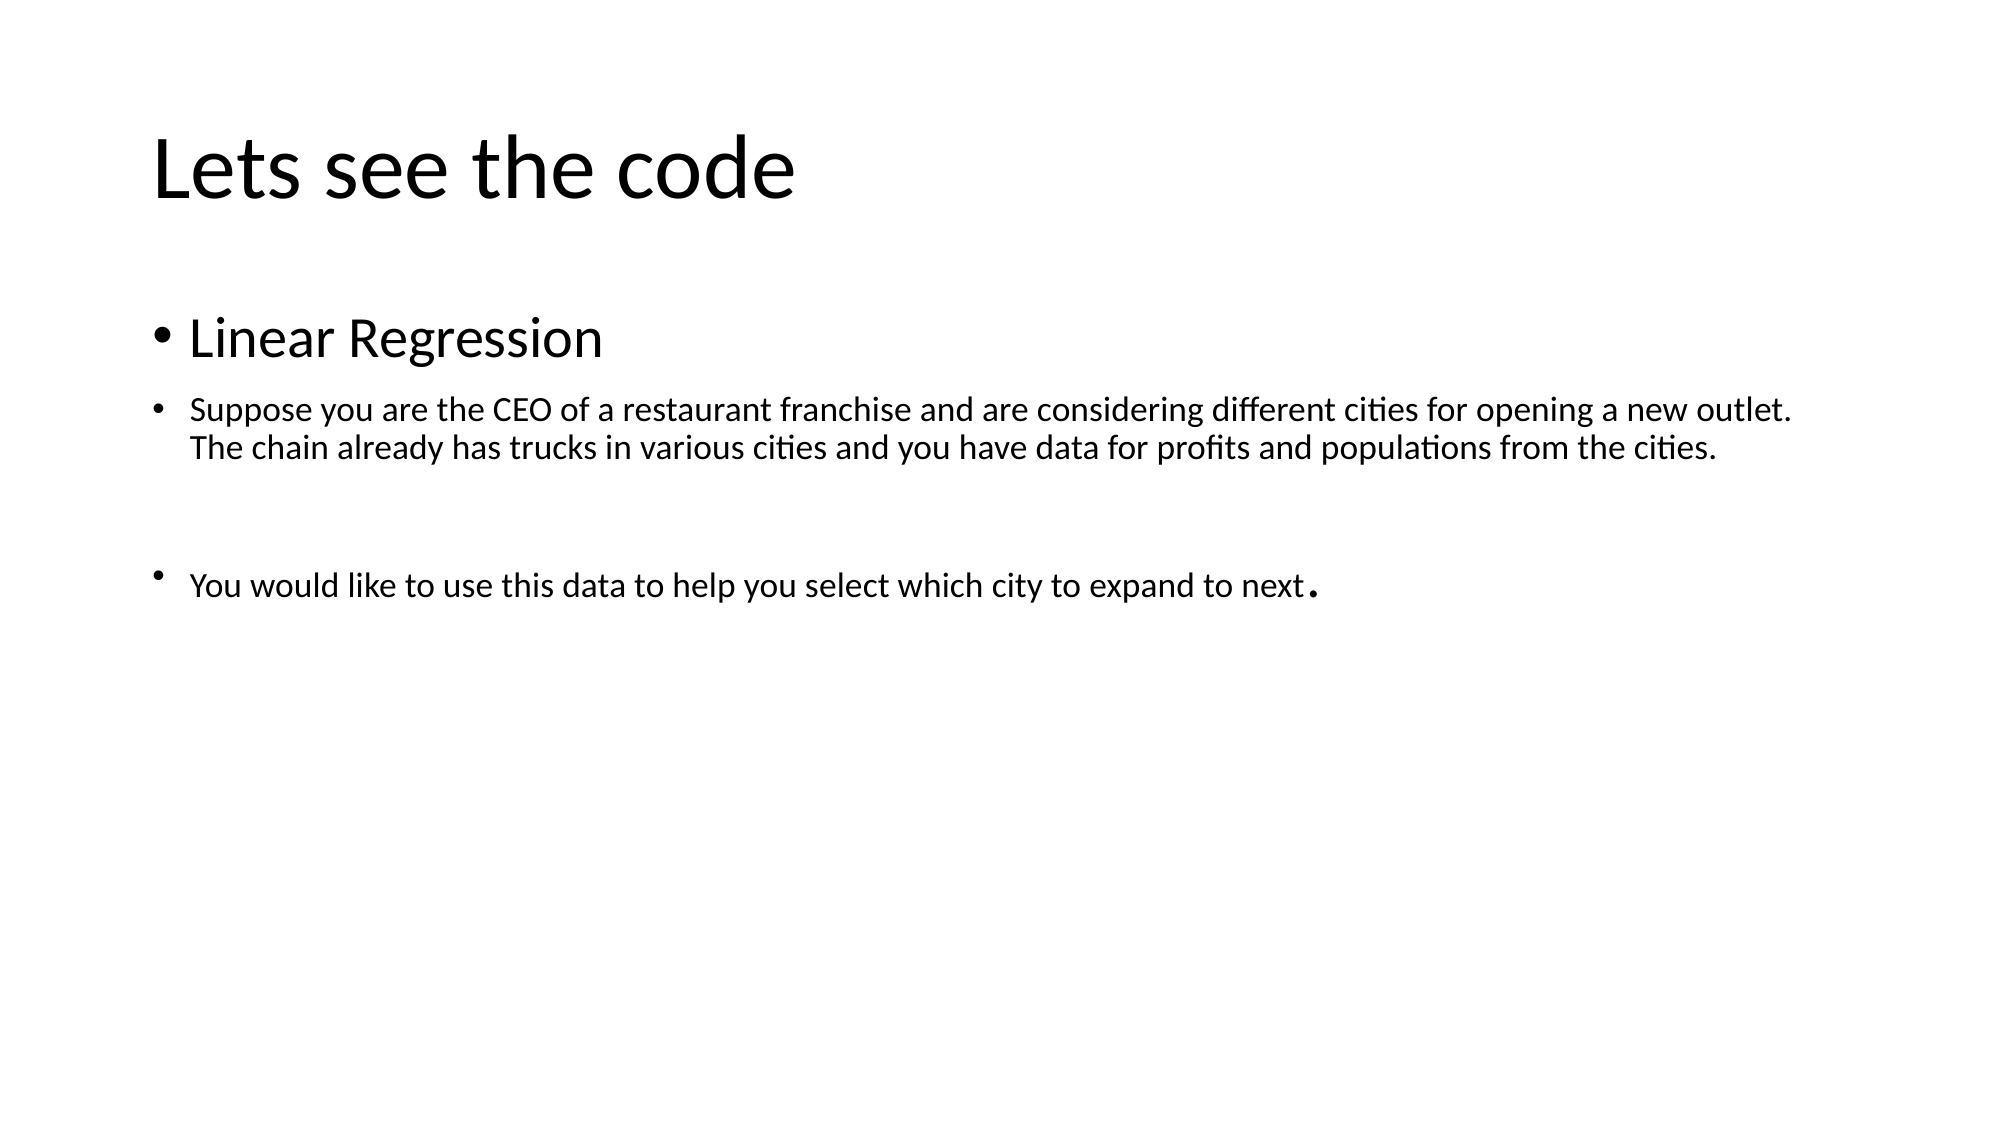

# Lets see the code
Linear Regression
Suppose you are the CEO of a restaurant franchise and are considering different cities for opening a new outlet. The chain already has trucks in various cities and you have data for profits and populations from the cities.

You would like to use this data to help you select which city to expand to next.